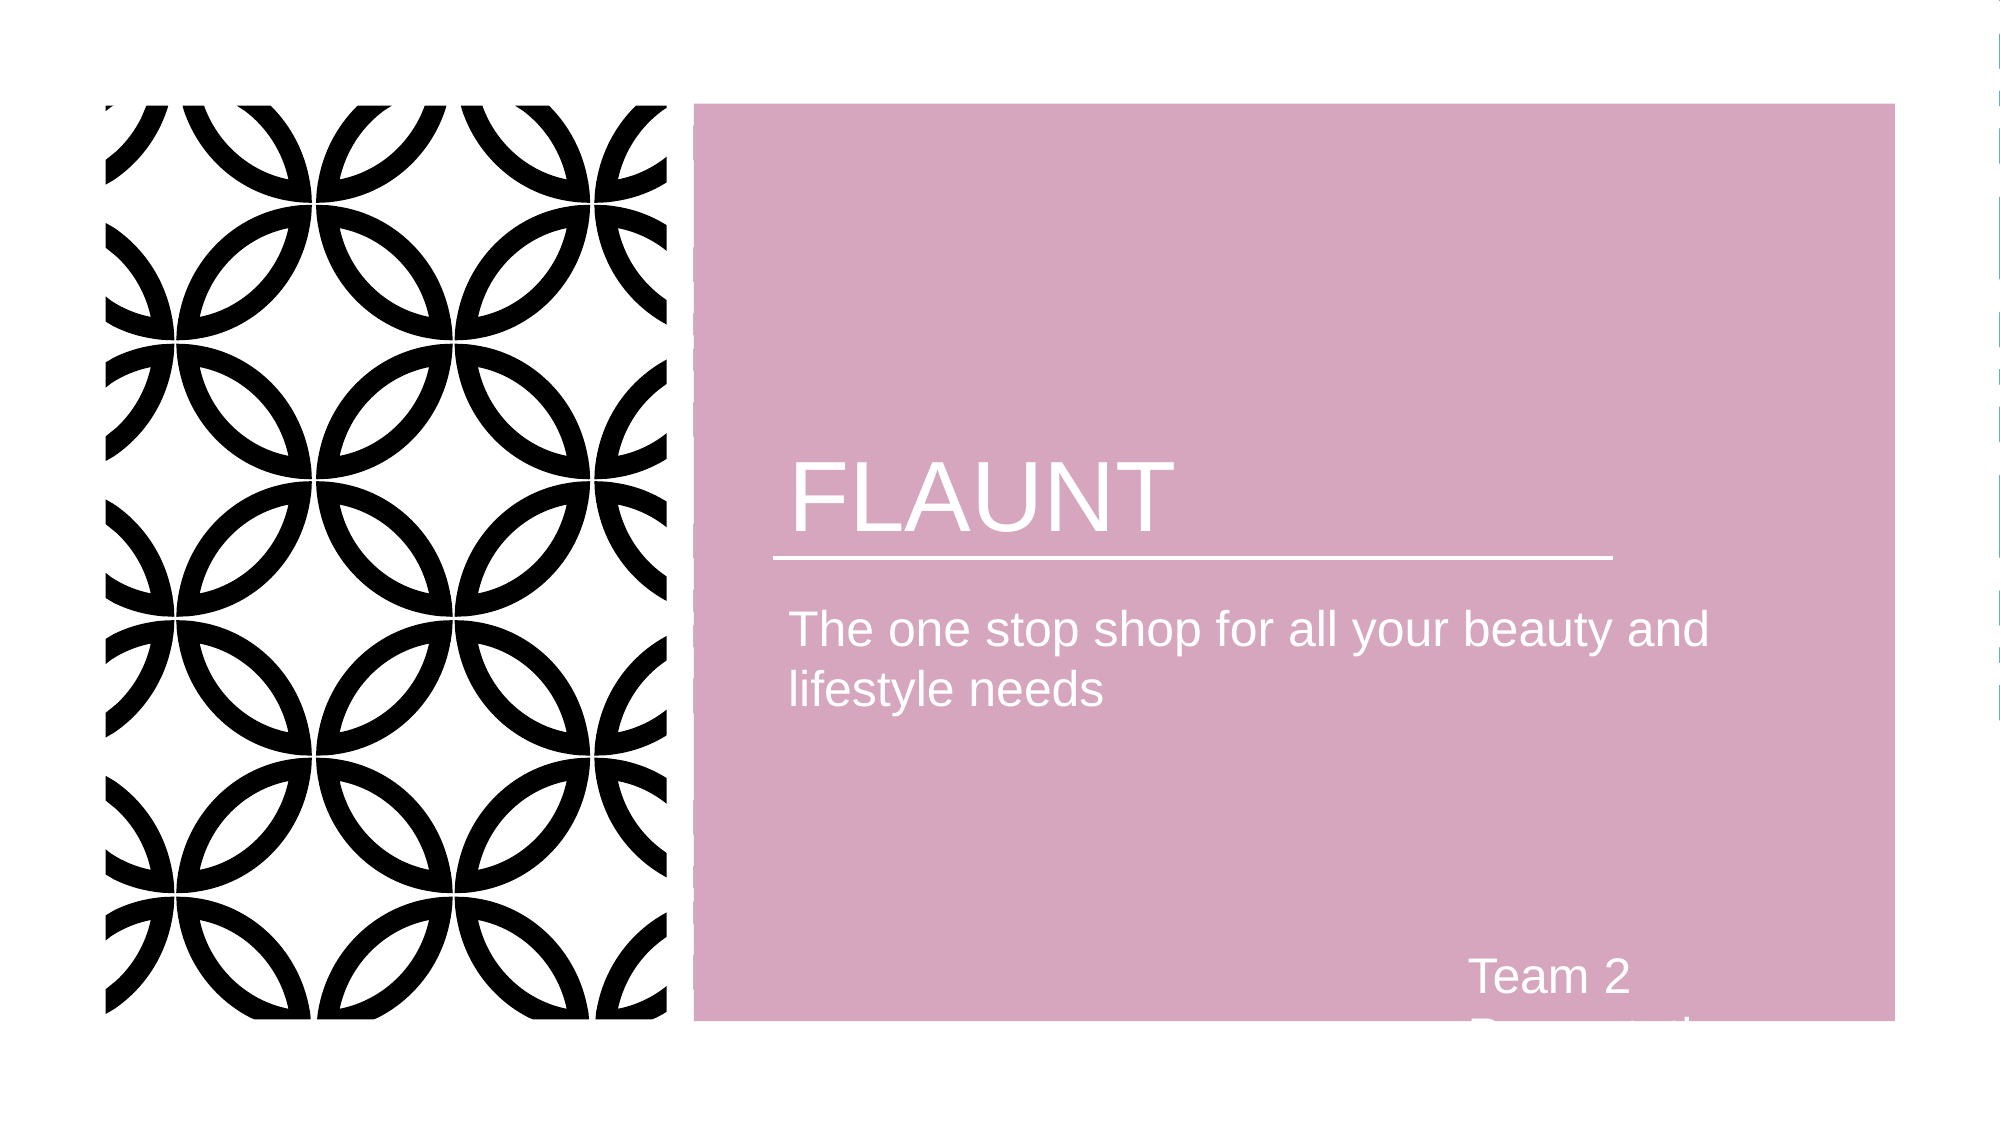

# FLAUNT

The one stop shop for all your beauty and lifestyle needs
Team 2 Presentation